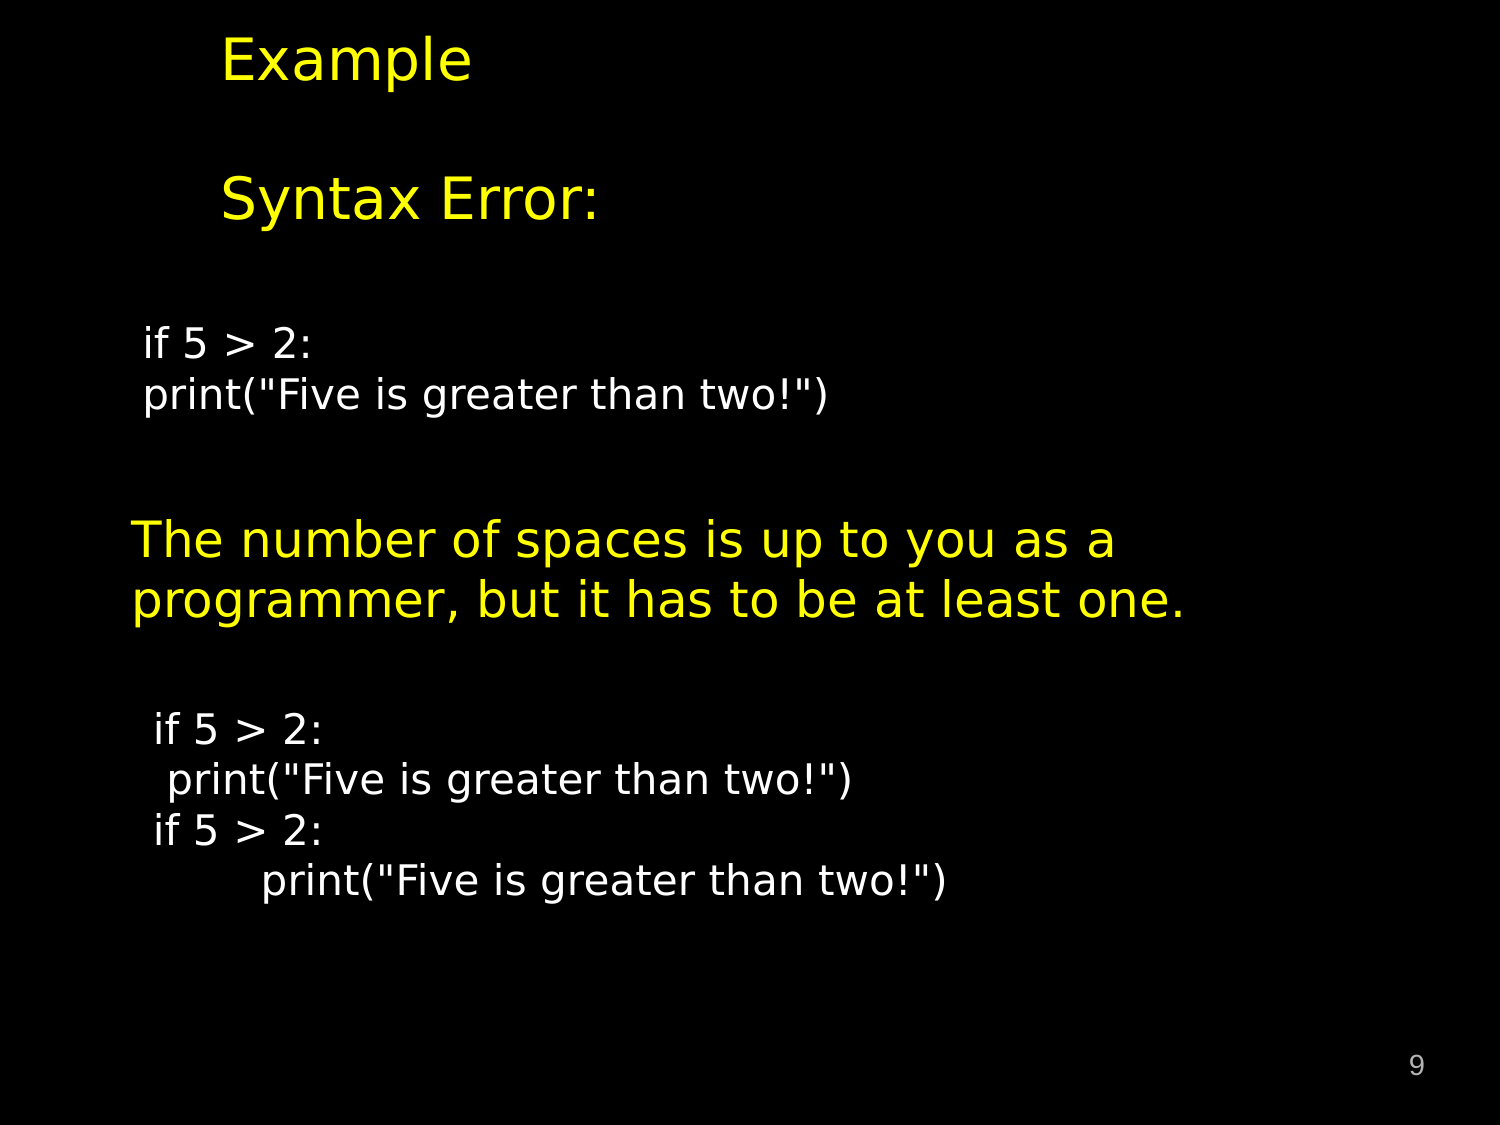

# Example Syntax Error:
if 5 > 2:
print("Five is greater than two!")
The number of spaces is up to you as a programmer, but it has to be at least one.
if 5 > 2:
 print("Five is greater than two!") 
if 5 > 2:
        print("Five is greater than two!")

9